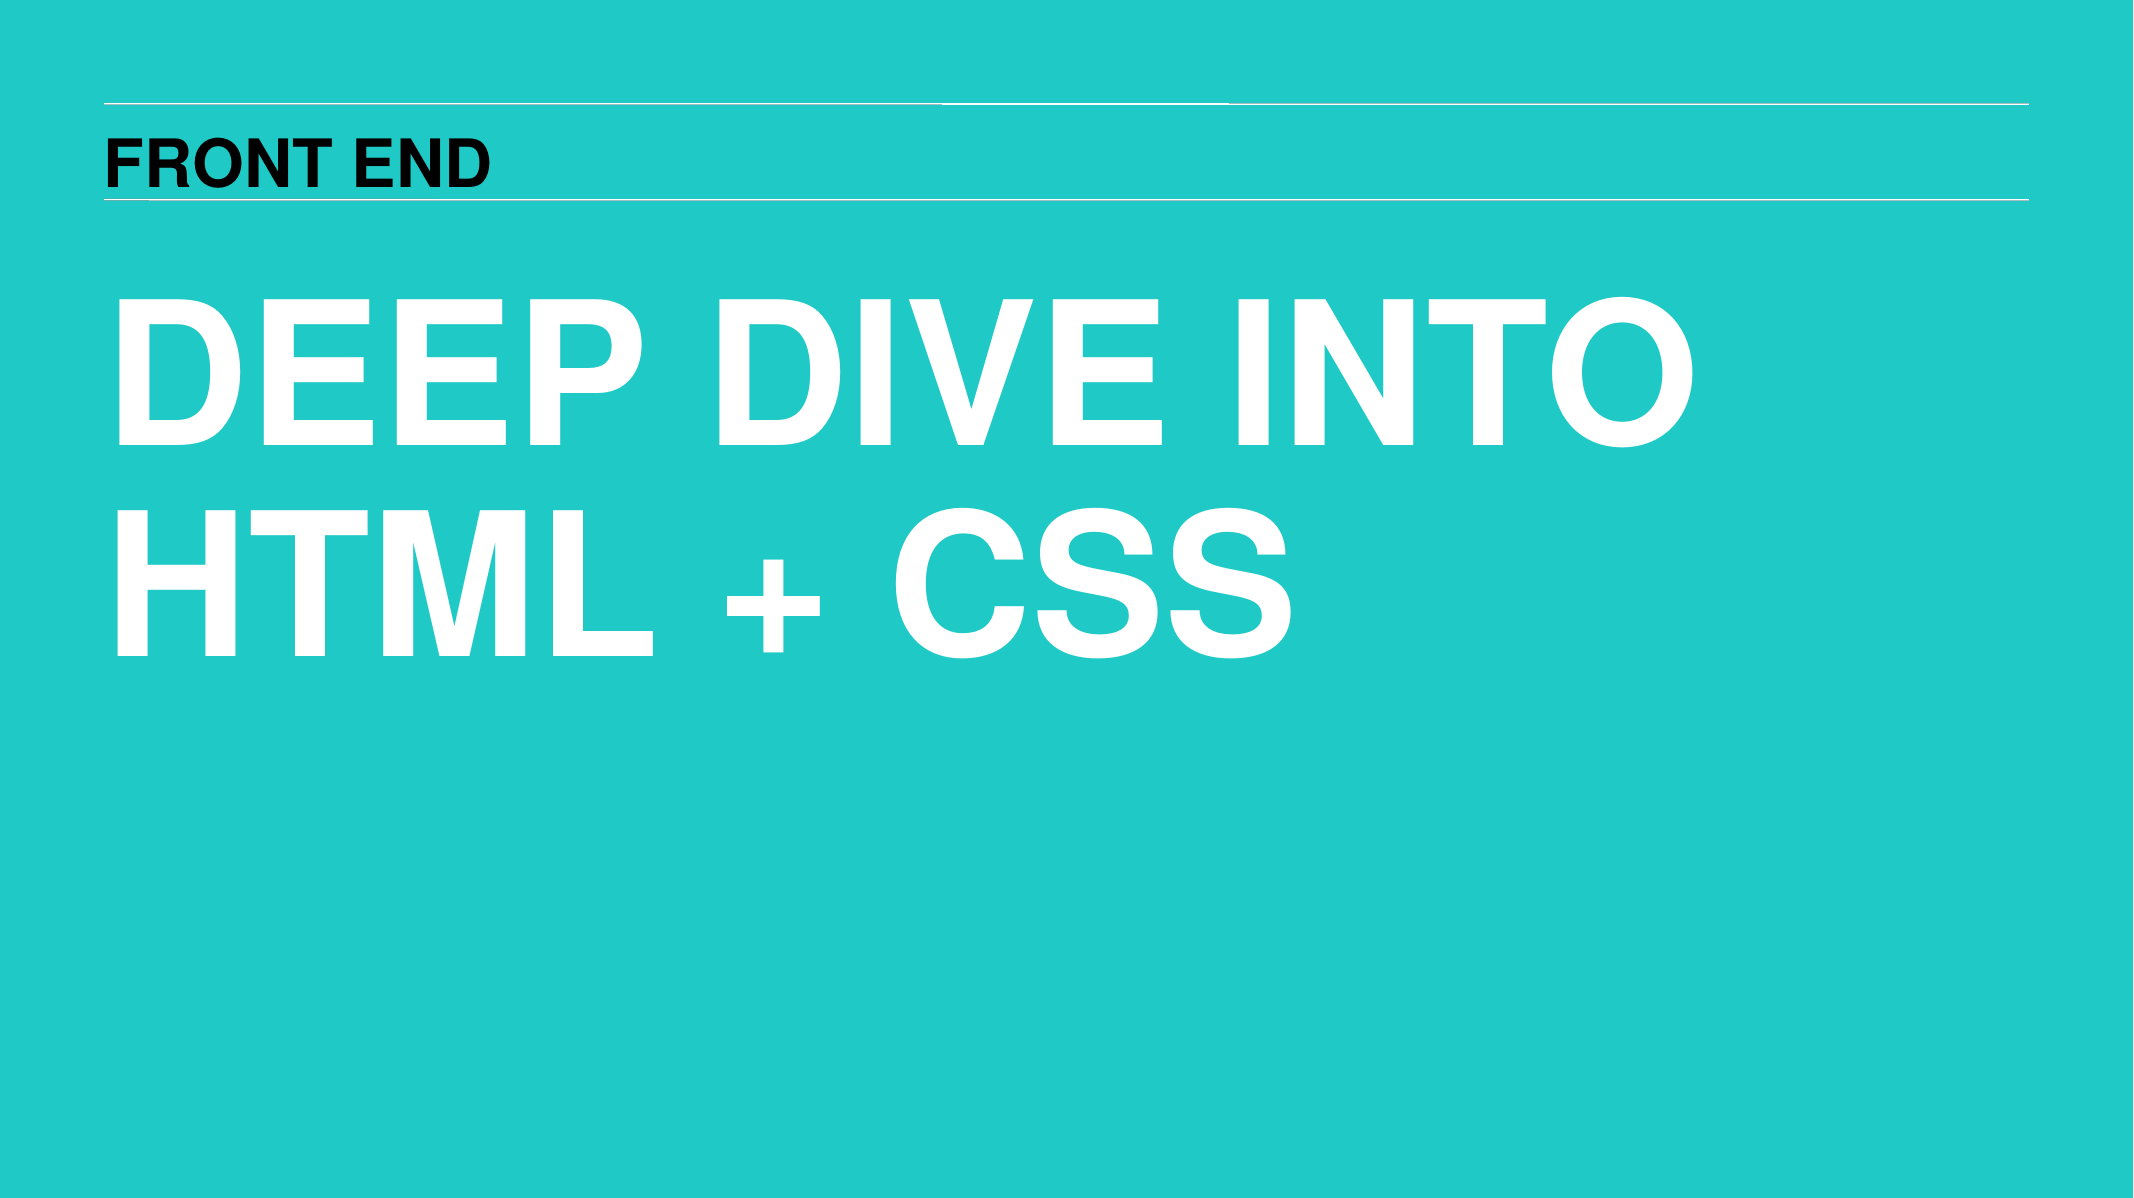

FRONT END

DEEP DIVE INTO HTML + CSS